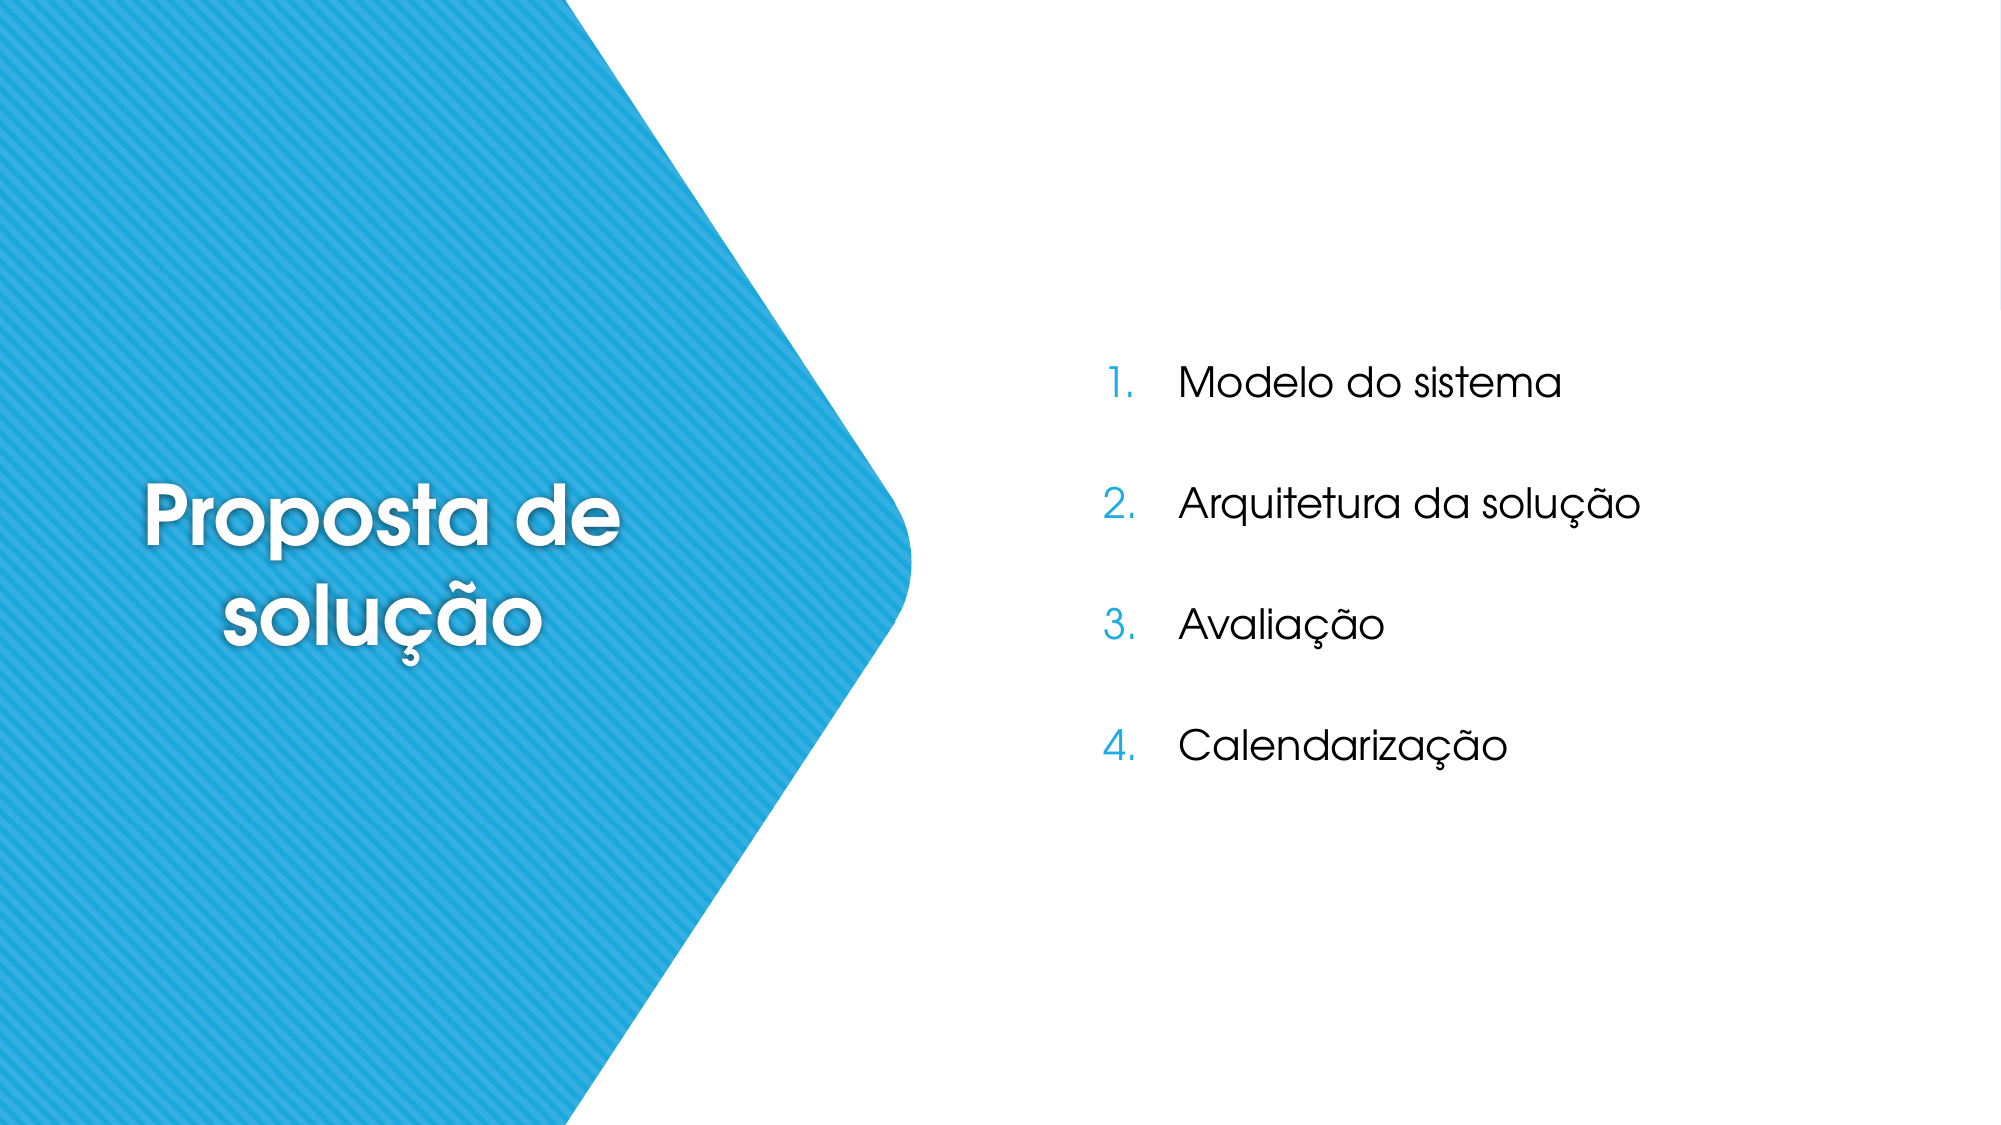

Modelo do sistema
Arquitetura da solução
Avaliação
Calendarização
# Proposta de solução
13